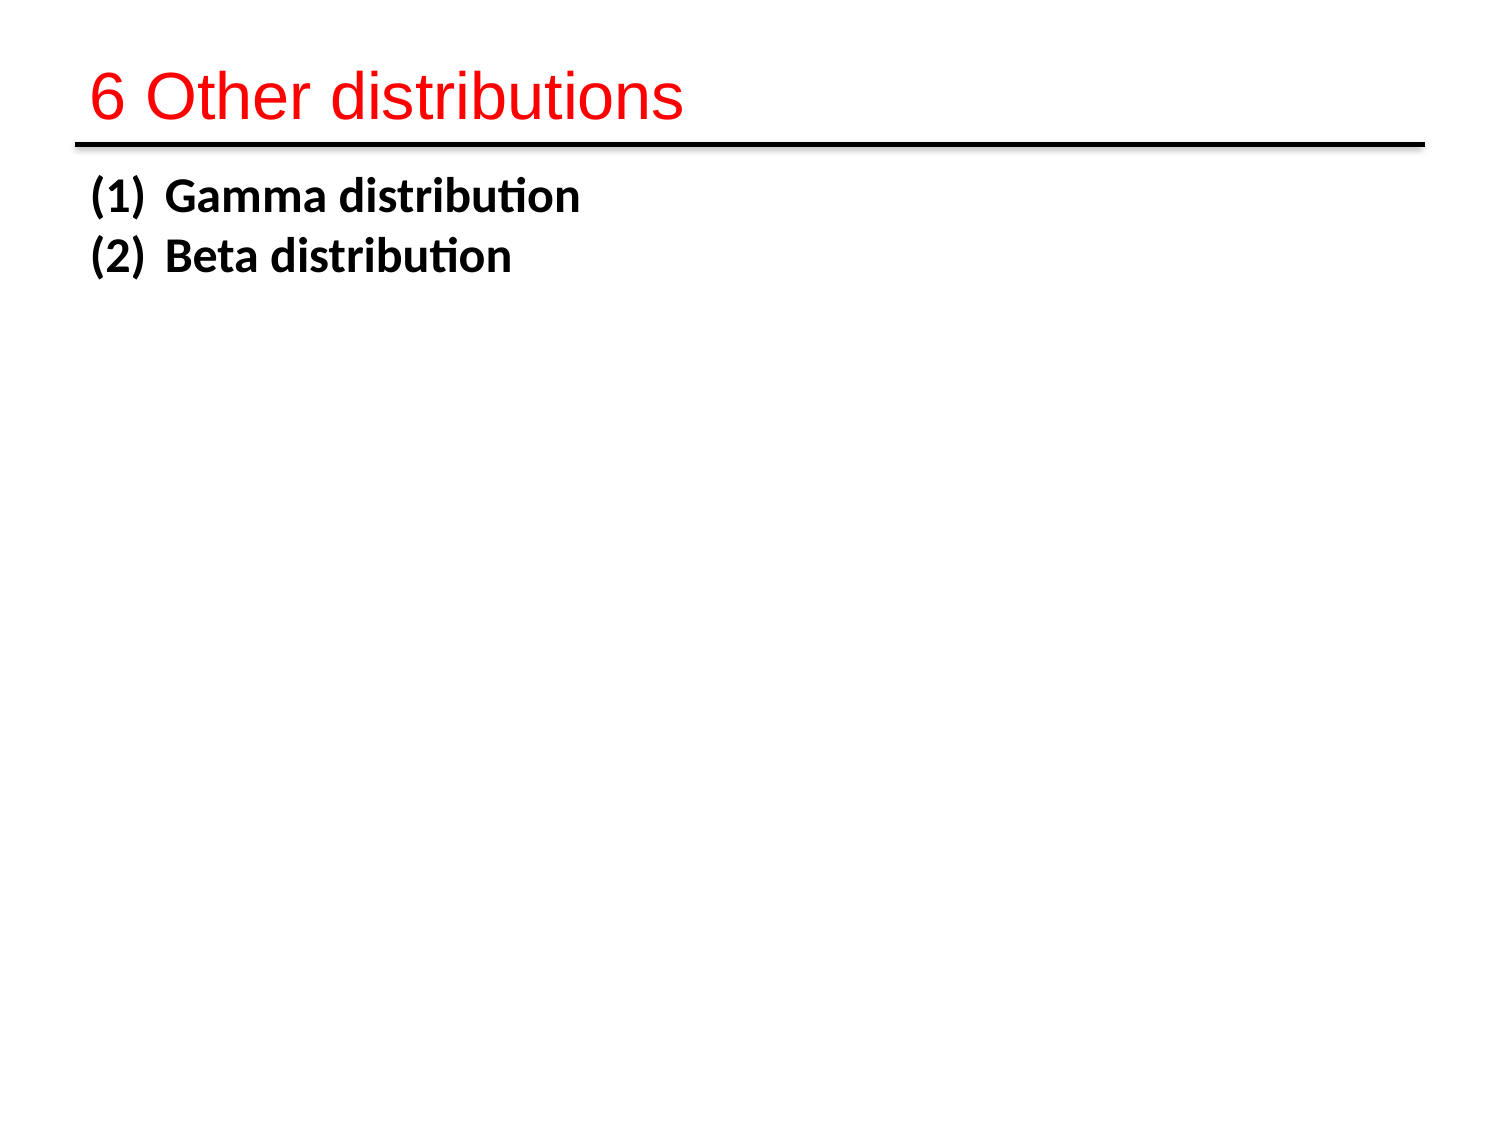

# 6 Other distributions
Gamma distribution
Beta distribution